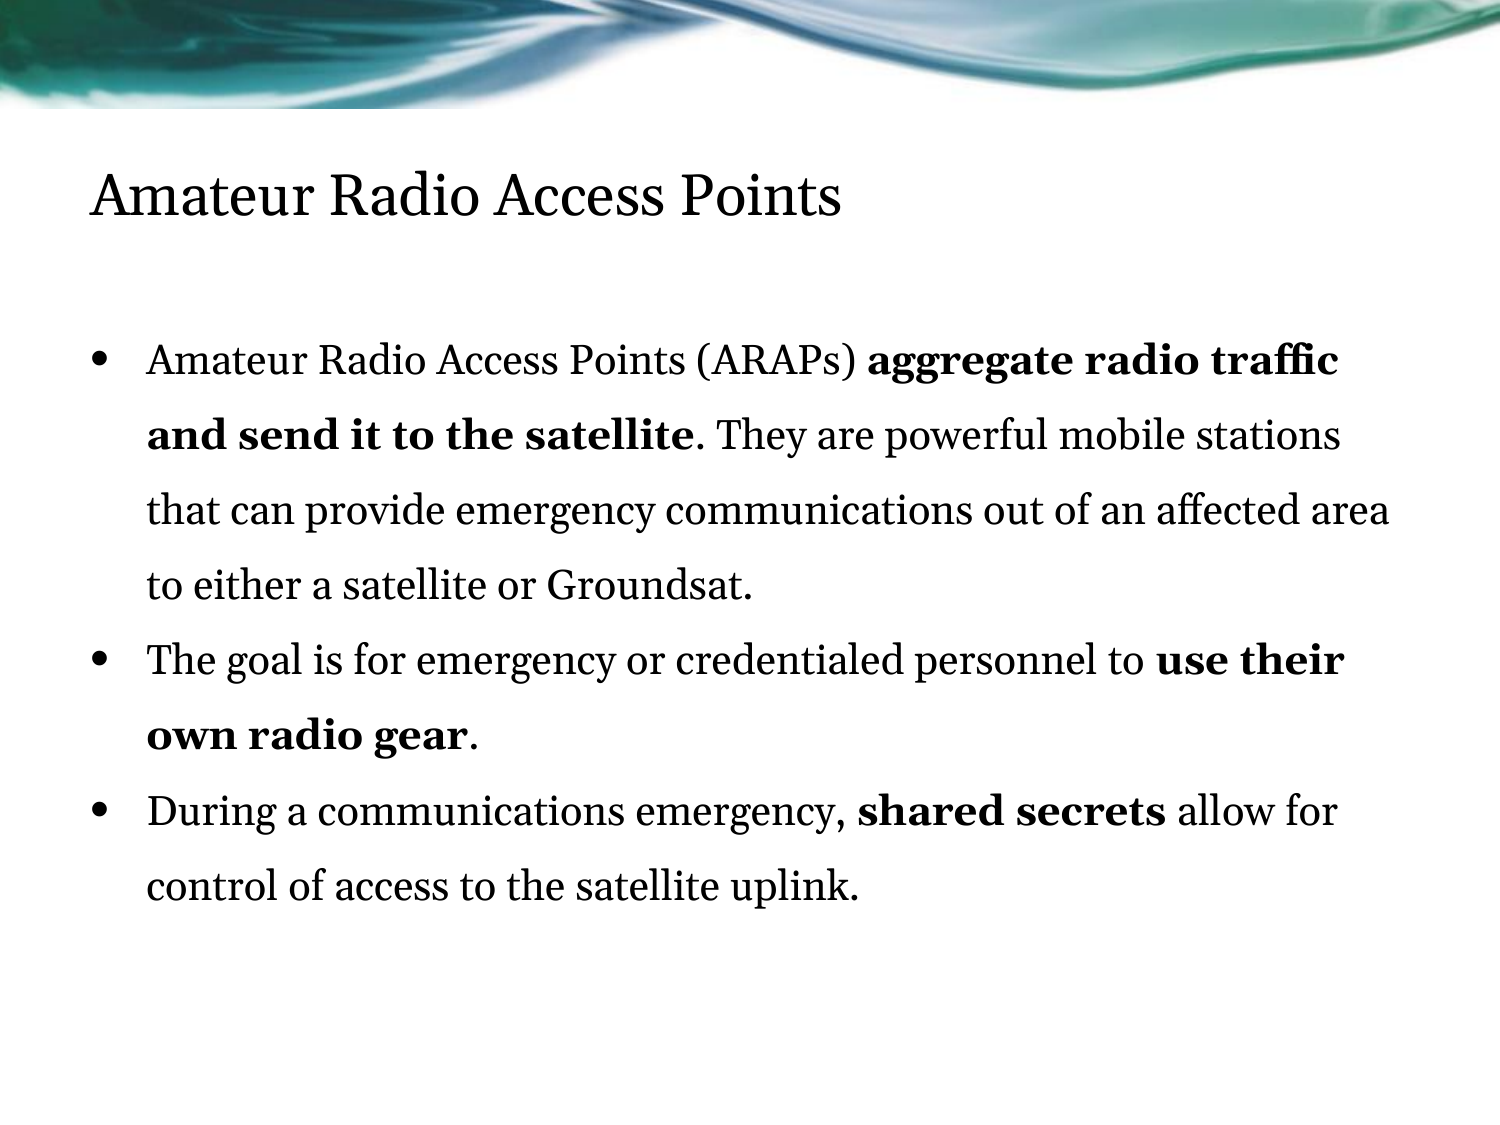

# Amateur Radio Access Points
Amateur Radio Access Points (ARAPs) aggregate radio traffic and send it to the satellite. They are powerful mobile stations that can provide emergency communications out of an affected area to either a satellite or Groundsat.
The goal is for emergency or credentialed personnel to use their own radio gear.
During a communications emergency, shared secrets allow for control of access to the satellite uplink.